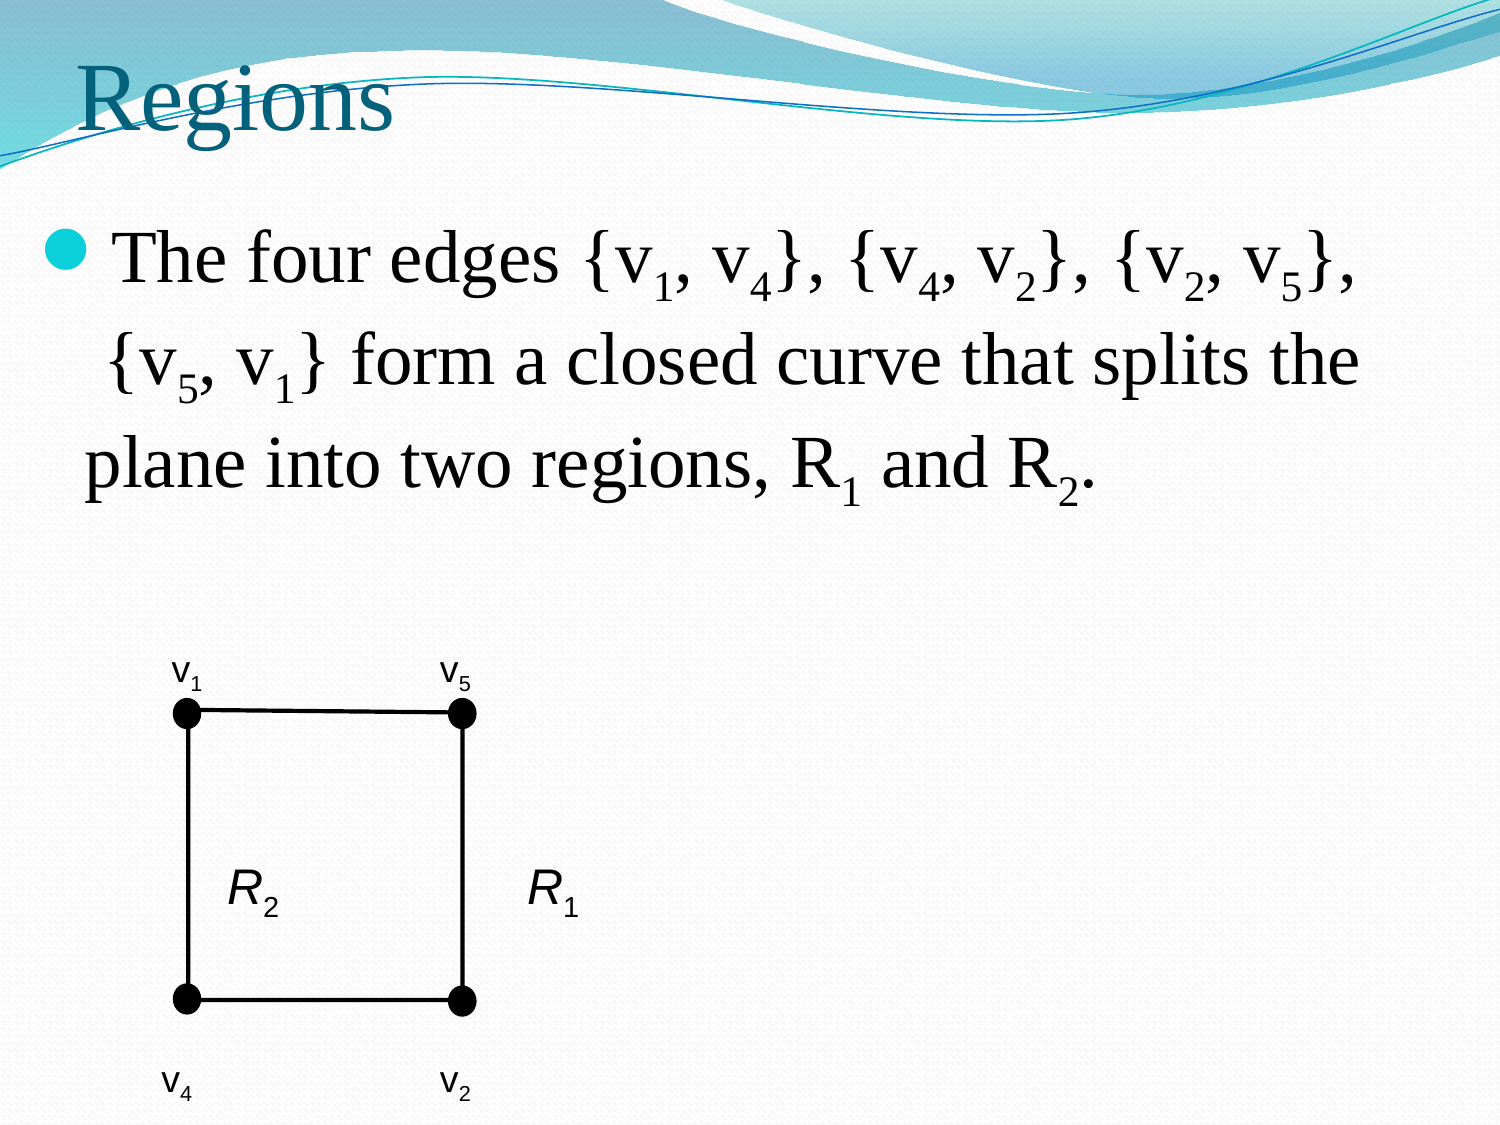

# Regions
The four edges {v1, v4}, {v4, v2}, {v2, v5},       {v5, v1} form a closed curve that splits the plane into two regions, R1 and R2.
         v1		      v5

	R2		R1

        v4		      v2